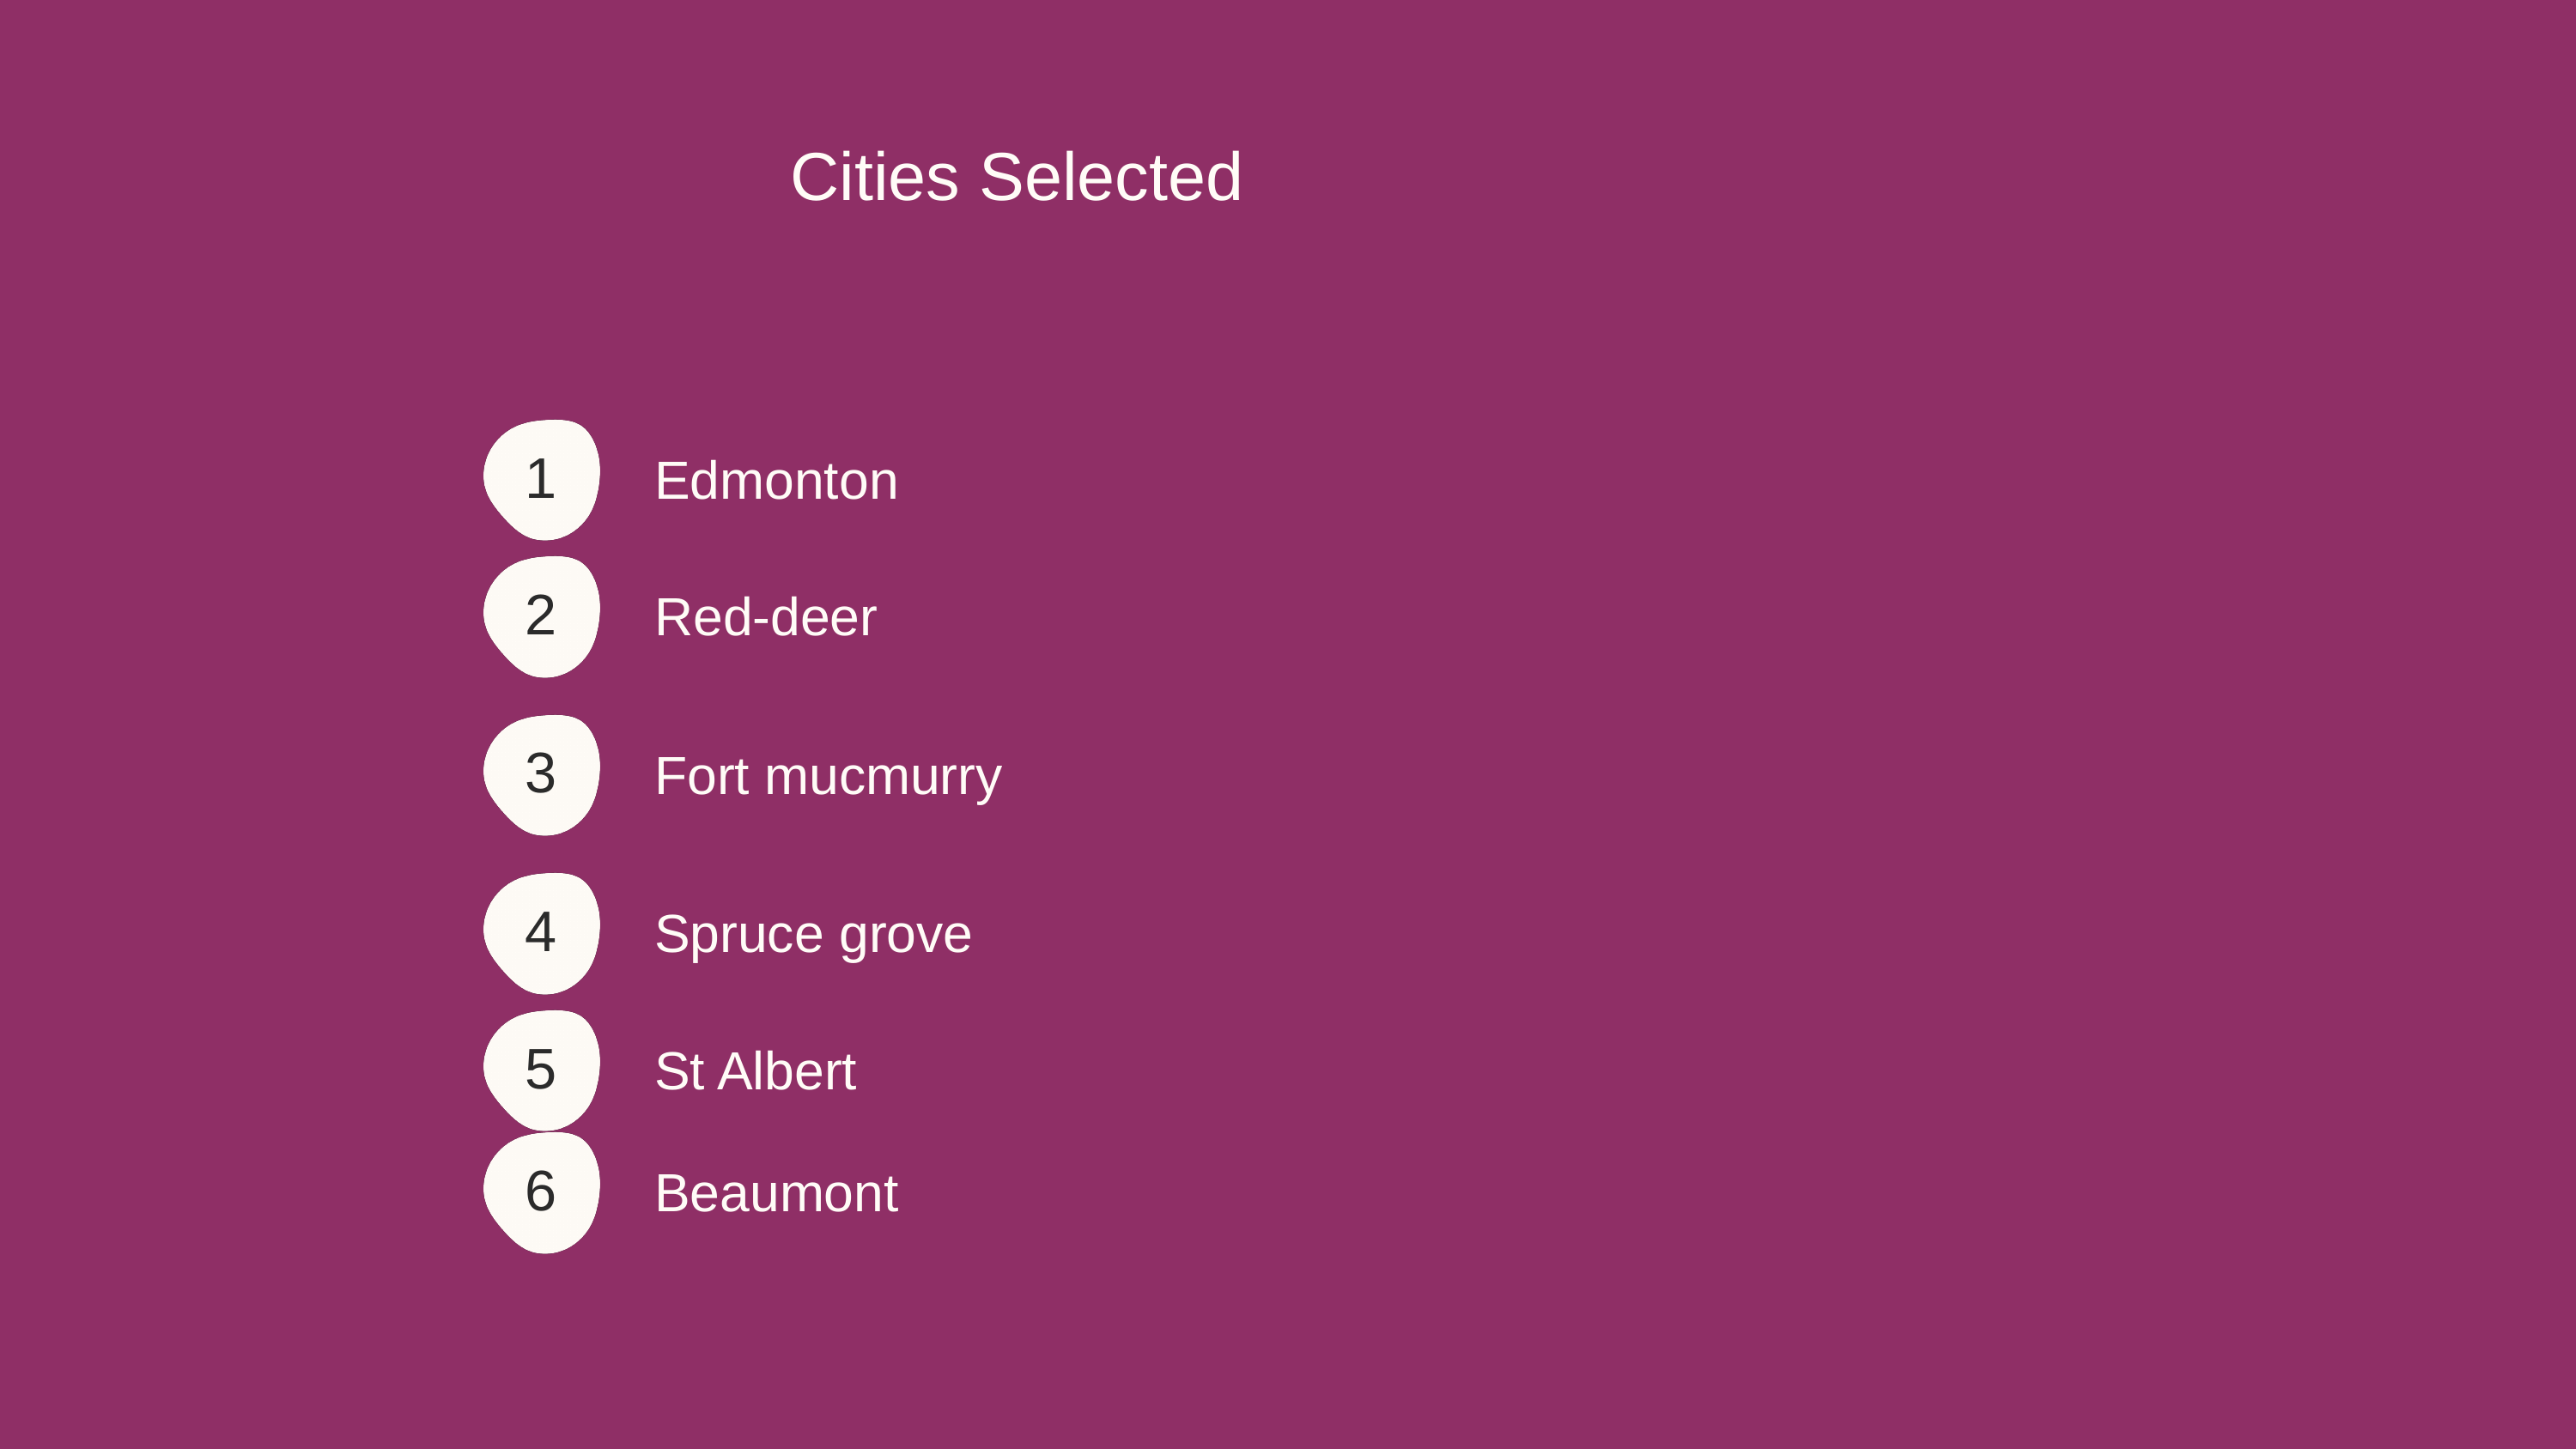

Cities Selected

1
Edmonton

2
Red-deer

3
Fort mucmurry

4
Spruce grove

5
St Albert

6
Beaumont